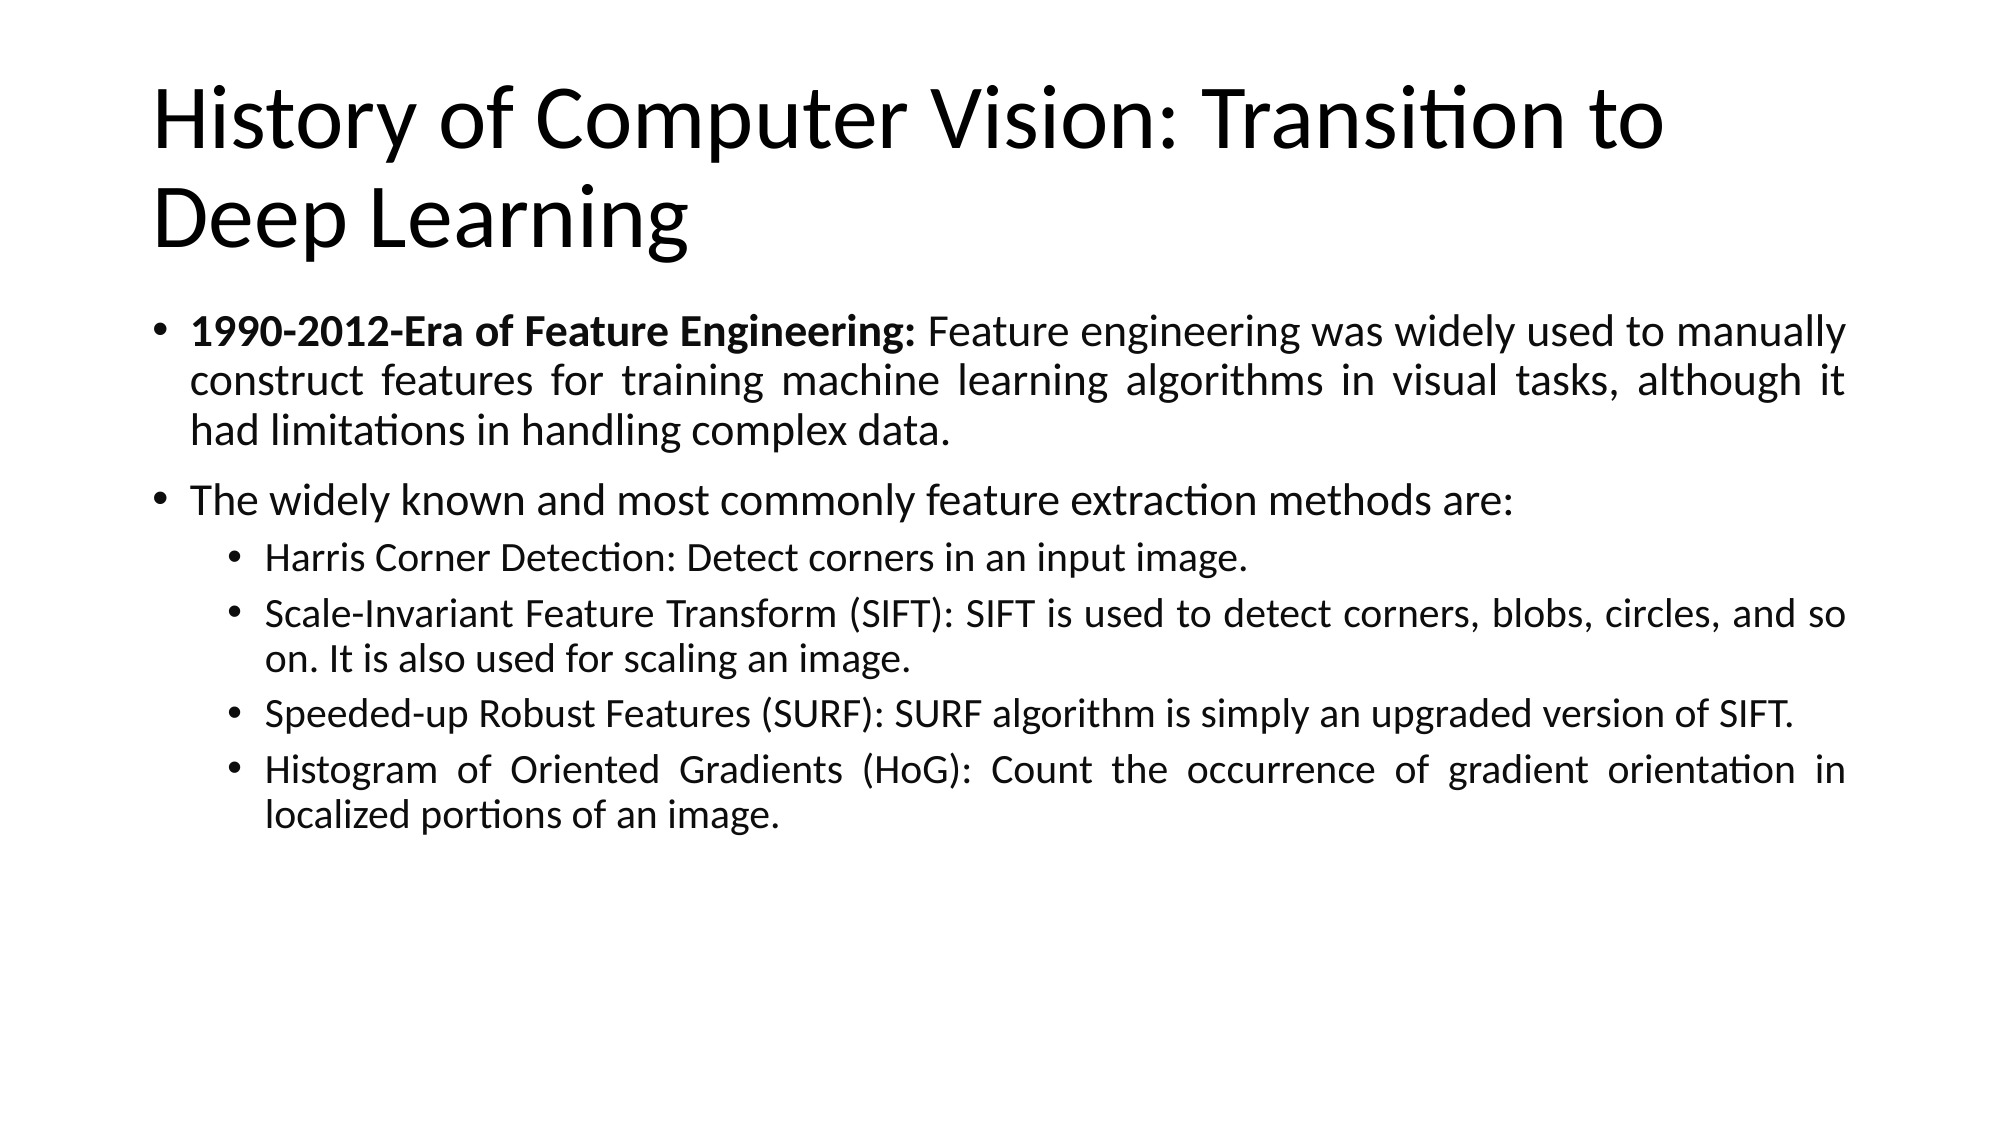

# History of Computer Vision: Transition to Deep Learning
1990-2012-Era of Feature Engineering: Feature engineering was widely used to manually construct features for training machine learning algorithms in visual tasks, although it had limitations in handling complex data.
The widely known and most commonly feature extraction methods are:
Harris Corner Detection: Detect corners in an input image.
Scale-Invariant Feature Transform (SIFT): SIFT is used to detect corners, blobs, circles, and so on. It is also used for scaling an image.
Speeded-up Robust Features (SURF): SURF algorithm is simply an upgraded version of SIFT.
Histogram of Oriented Gradients (HoG): Count the occurrence of gradient orientation in localized portions of an image.